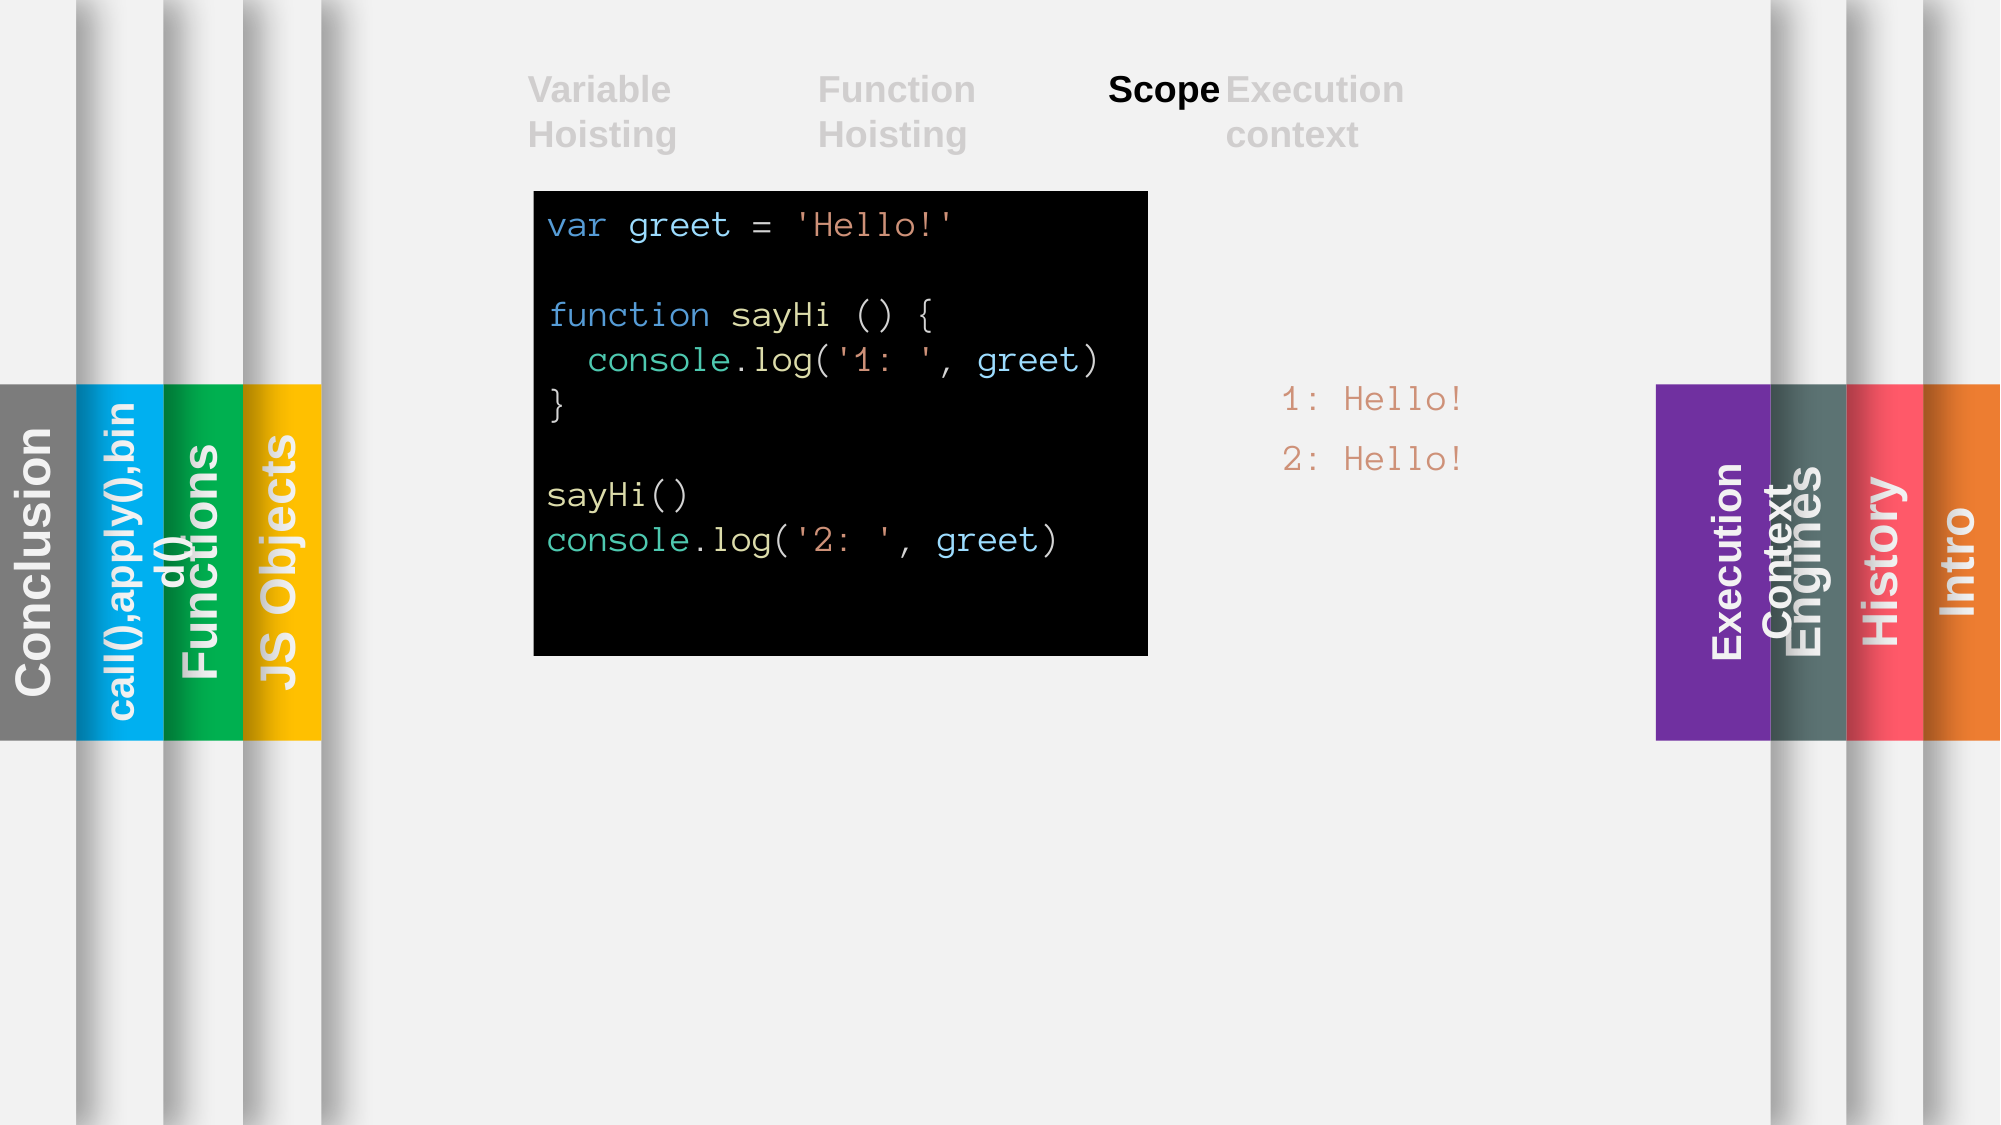

Engines

History

Intro

Conclusion

call(),apply(),bind()

Functions

JS Objects

Execution Context
Function Hoisting
Execution context
Scope
Variable Hoisting
var greet = 'Hello!'
function sayHi () {
  console.log('1: ', greet)
}
sayHi()
console.log('2: ', greet)

1: Hello!
2: Hello!